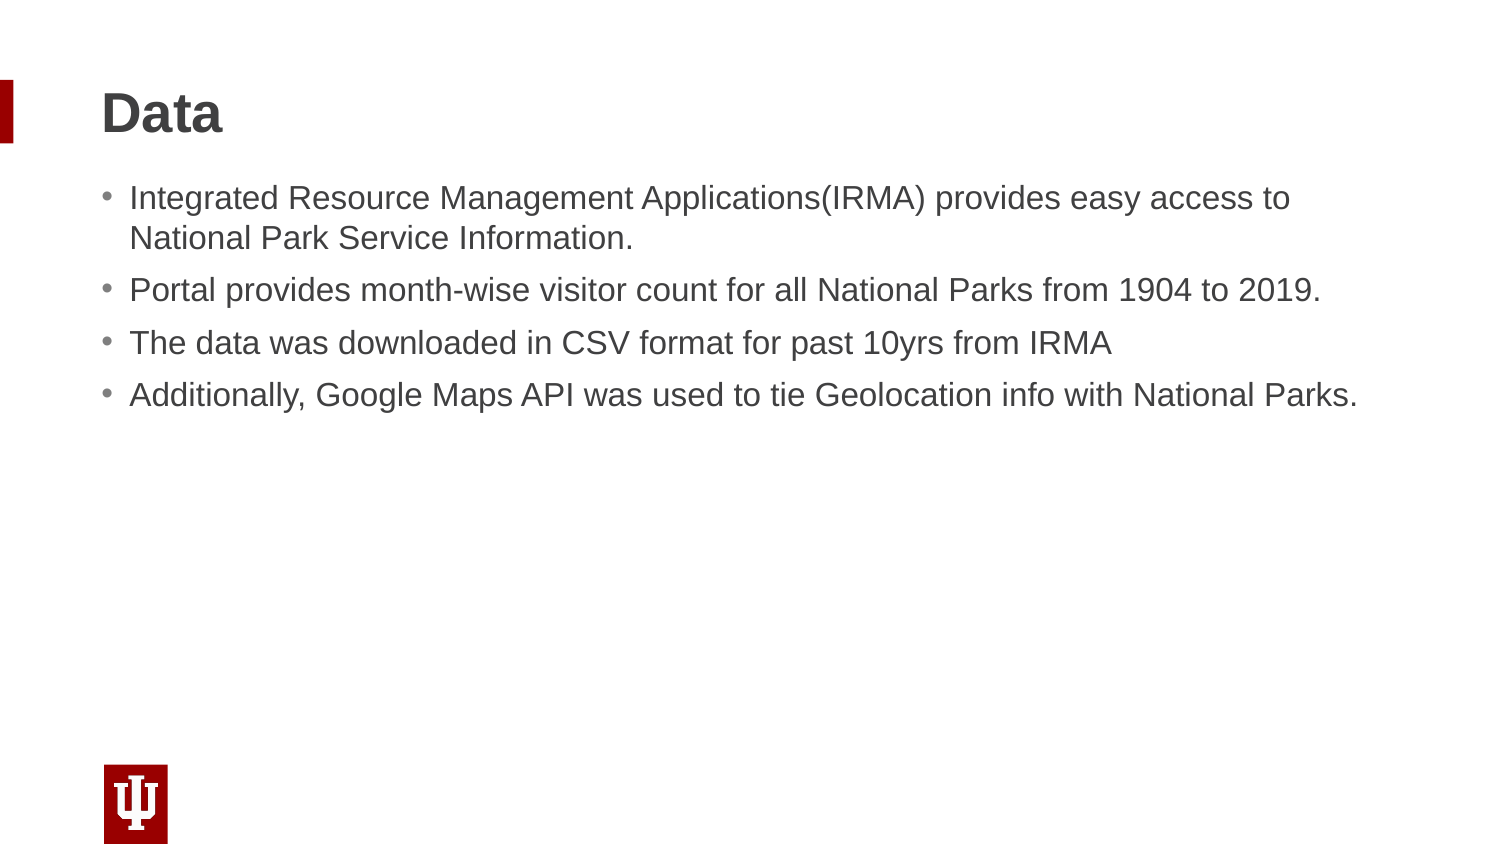

# Data
Integrated Resource Management Applications(IRMA) provides easy access to National Park Service Information.
Portal provides month-wise visitor count for all National Parks from 1904 to 2019.
The data was downloaded in CSV format for past 10yrs from IRMA
Additionally, Google Maps API was used to tie Geolocation info with National Parks.